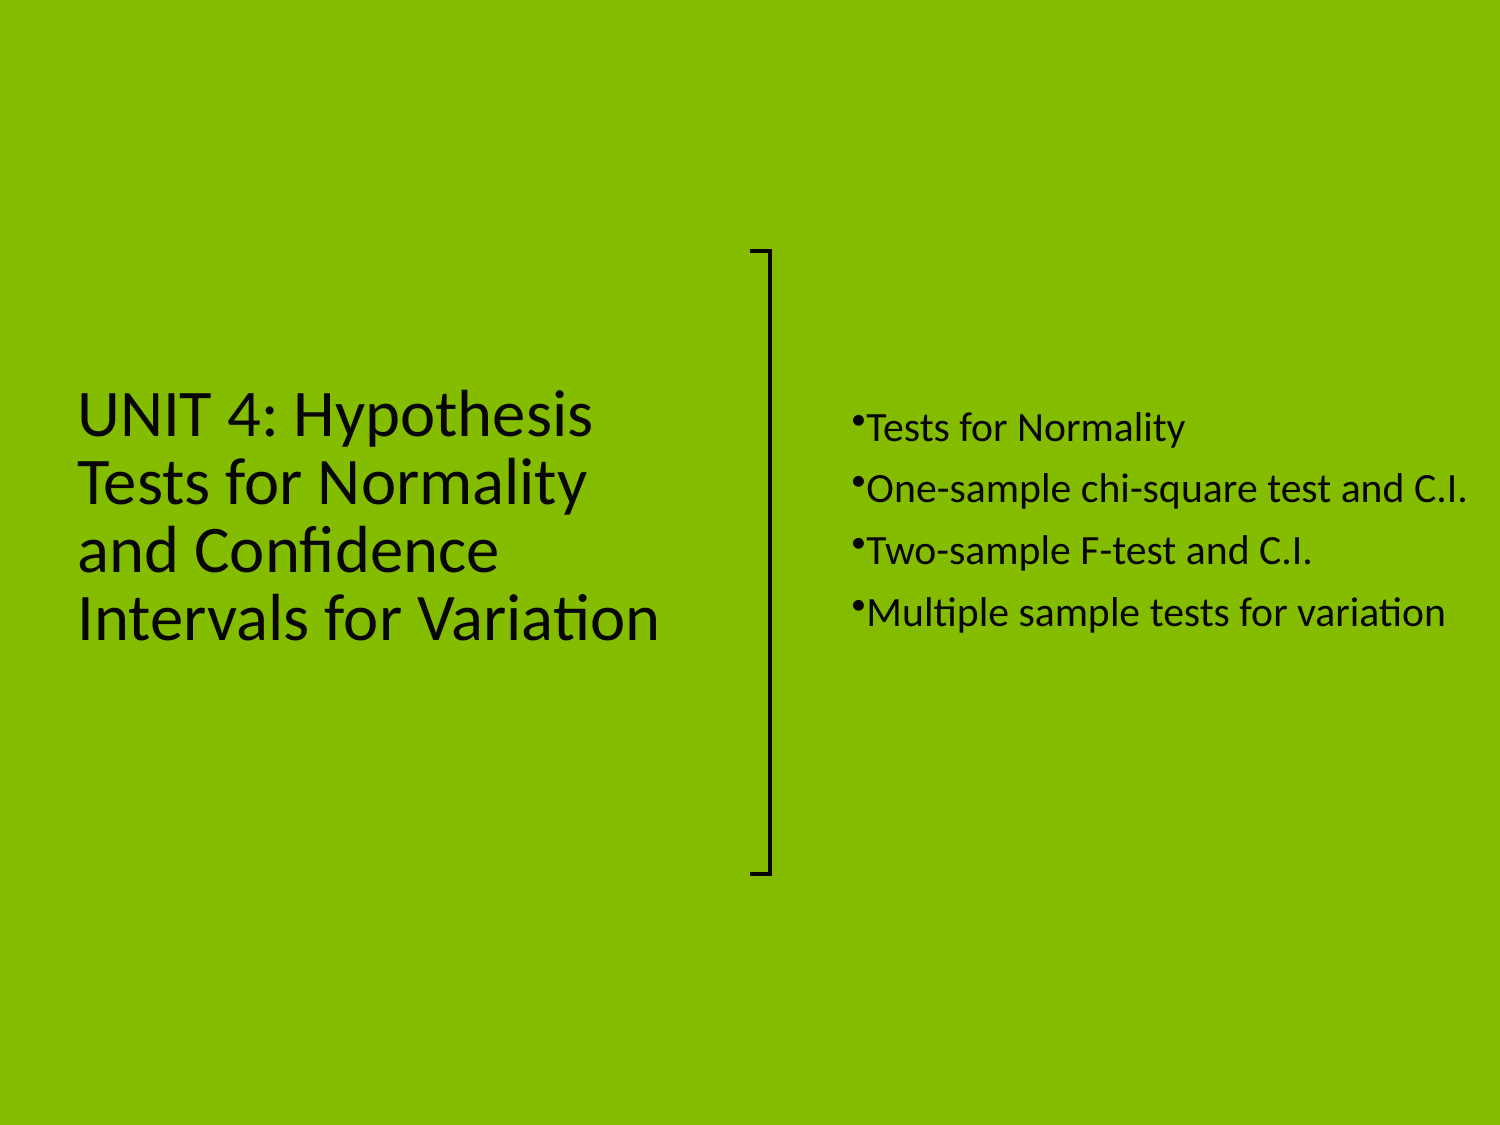

# UNIT 4: Hypothesis Tests for Normality and Confidence Intervals for Variation
Tests for Normality
One-sample chi-square test and C.I.
Two-sample F-test and C.I.
Multiple sample tests for variation